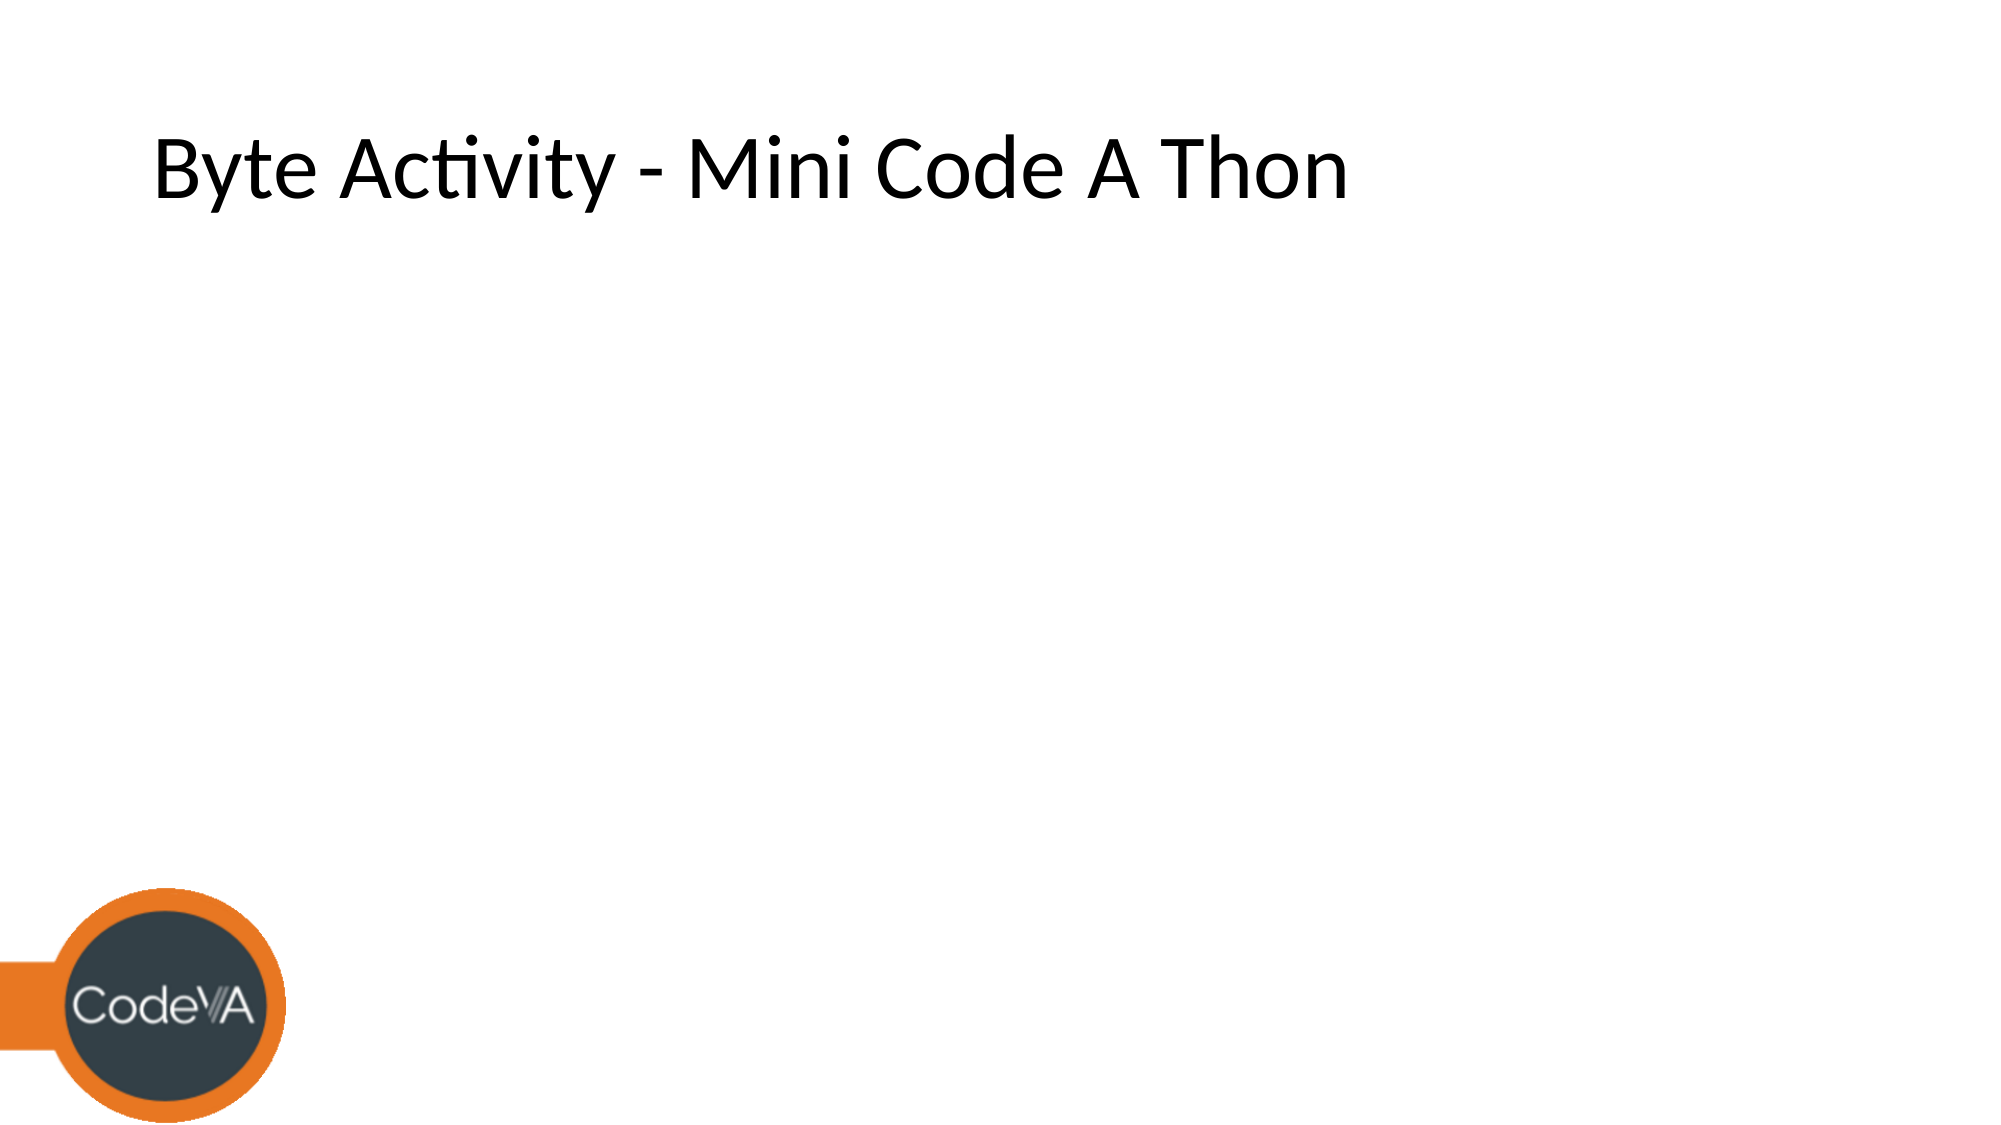

# Byte Activity - Mini Code A Thon